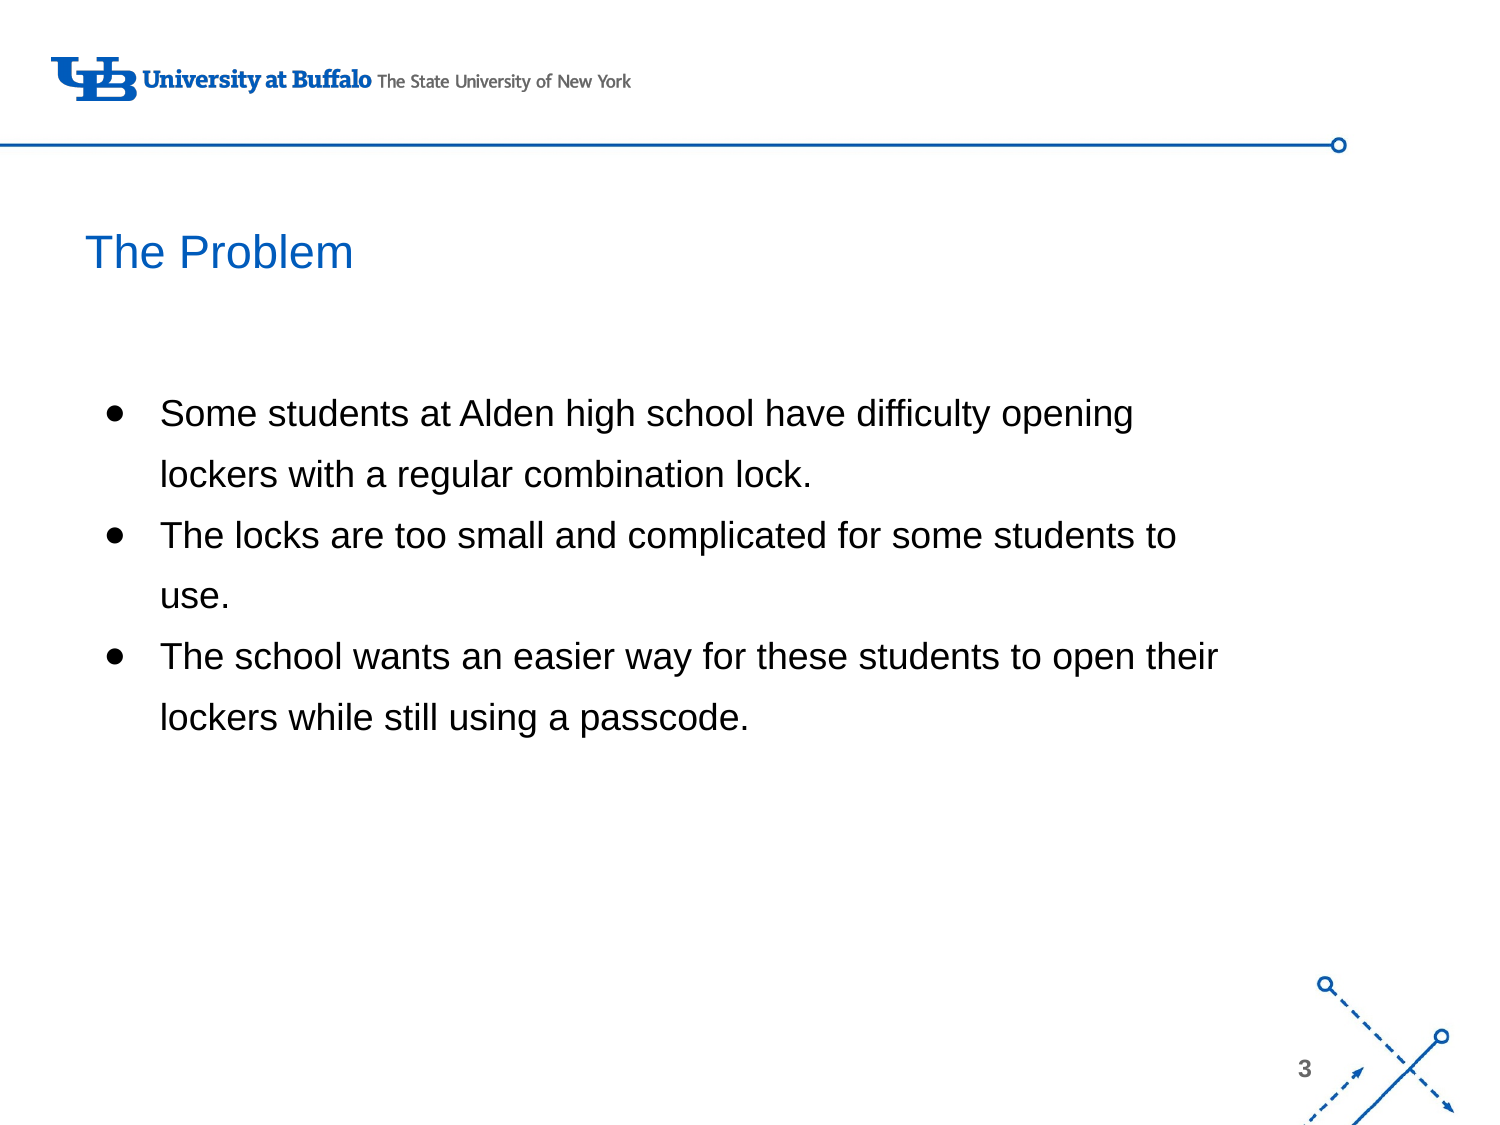

# The Problem
Some students at Alden high school have difficulty opening lockers with a regular combination lock.
The locks are too small and complicated for some students to use.
The school wants an easier way for these students to open their lockers while still using a passcode.